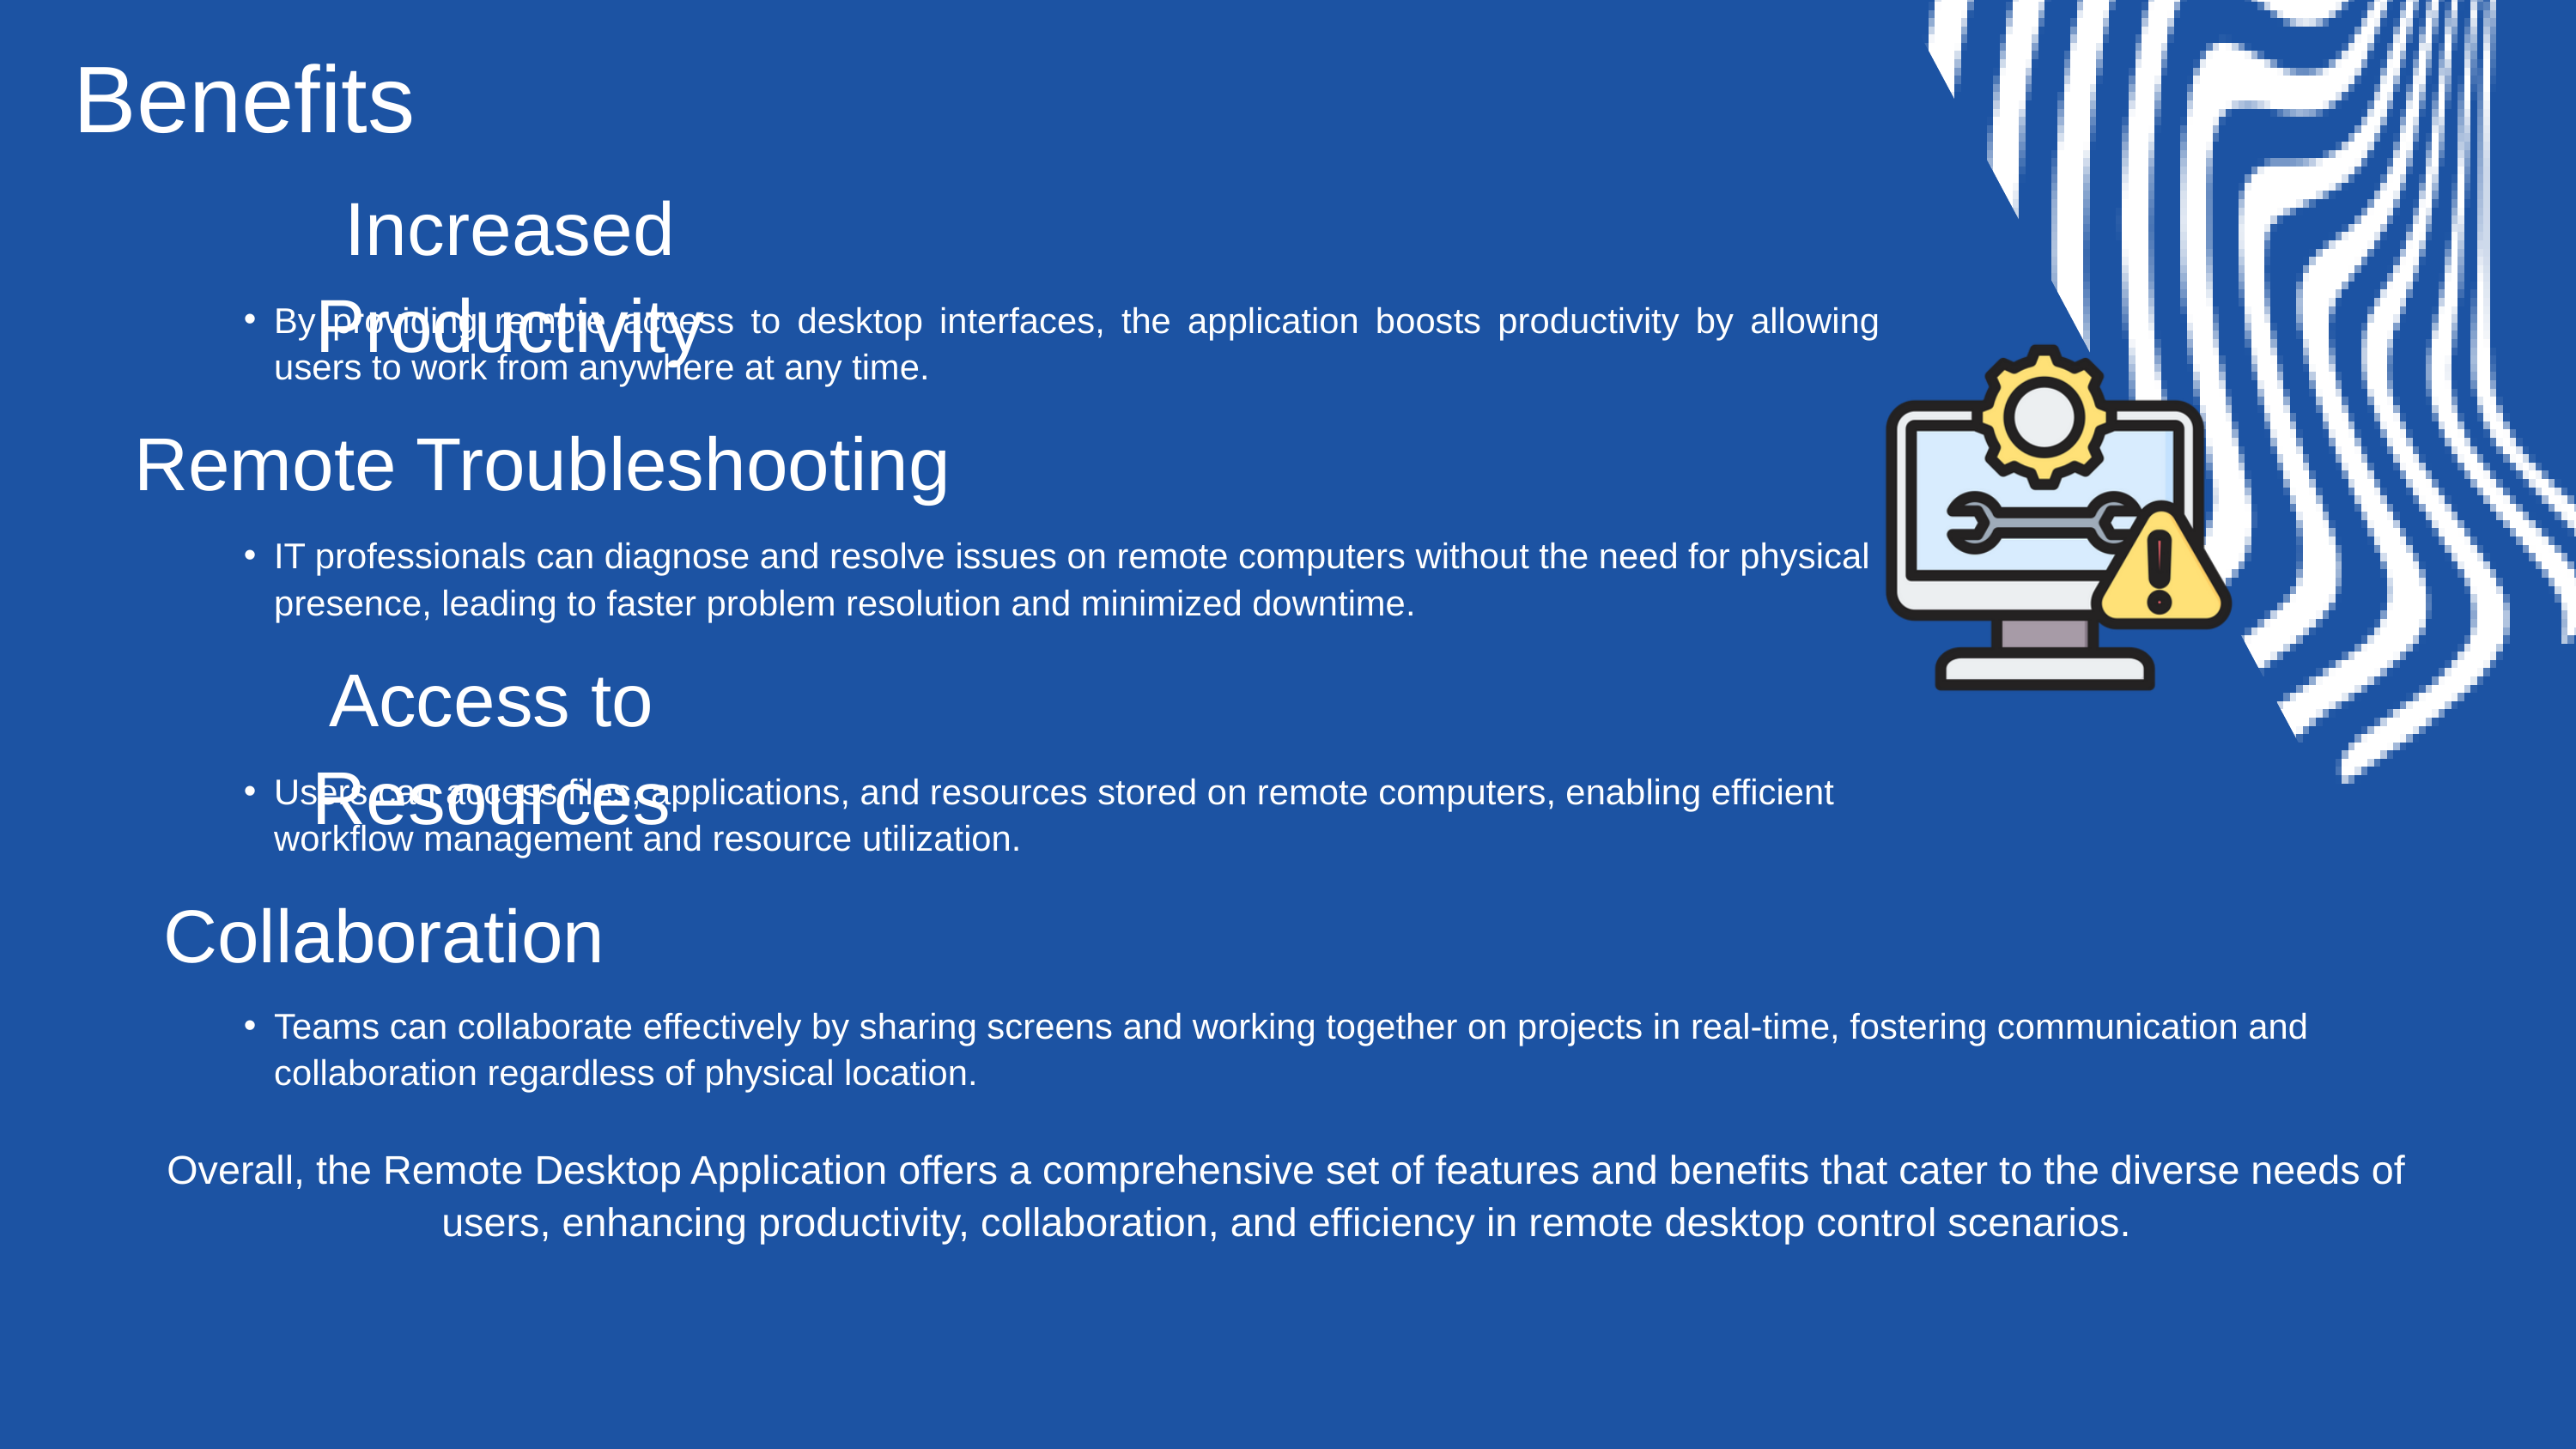

Benefits
Increased Productivity
By providing remote access to desktop interfaces, the application boosts productivity by allowing users to work from anywhere at any time.

Remote Troubleshooting
IT professionals can diagnose and resolve issues on remote computers without the need for physical presence, leading to faster problem resolution and minimized downtime.
Access to Resources
Users can access files, applications, and resources stored on remote computers, enabling efficient workflow management and resource utilization.
Collaboration
Teams can collaborate effectively by sharing screens and working together on projects in real-time, fostering communication and collaboration regardless of physical location.
Overall, the Remote Desktop Application offers a comprehensive set of features and benefits that cater to the diverse needs of users, enhancing productivity, collaboration, and efficiency in remote desktop control scenarios.